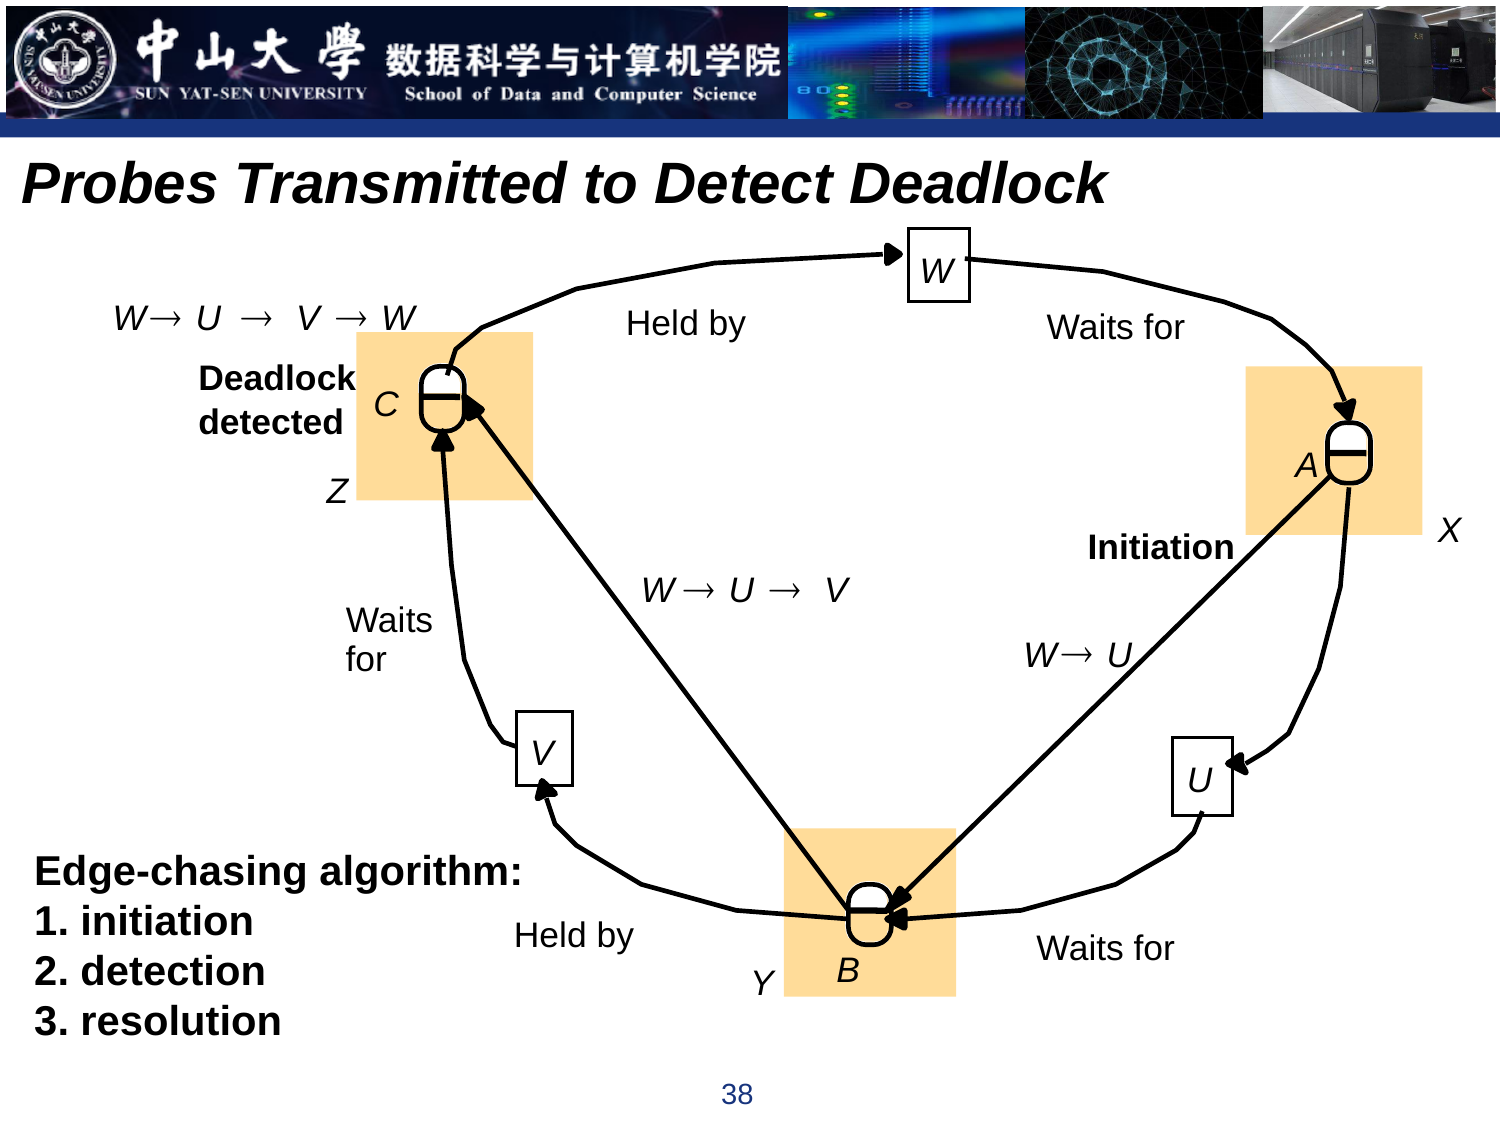

Probes Transmitted to Detect Deadlock

W

→
→
→
W
 U
  V
 W
Held by
Waits for

Deadlock

C

detected

A

Z

X
Initiation
→
→
W
 U
  V
Waits
→
W
 U
for

V

U

Held by

Waits for
B
Y
Edge-chasing algorithm:
1. initiation
2. detection
3. resolution
38